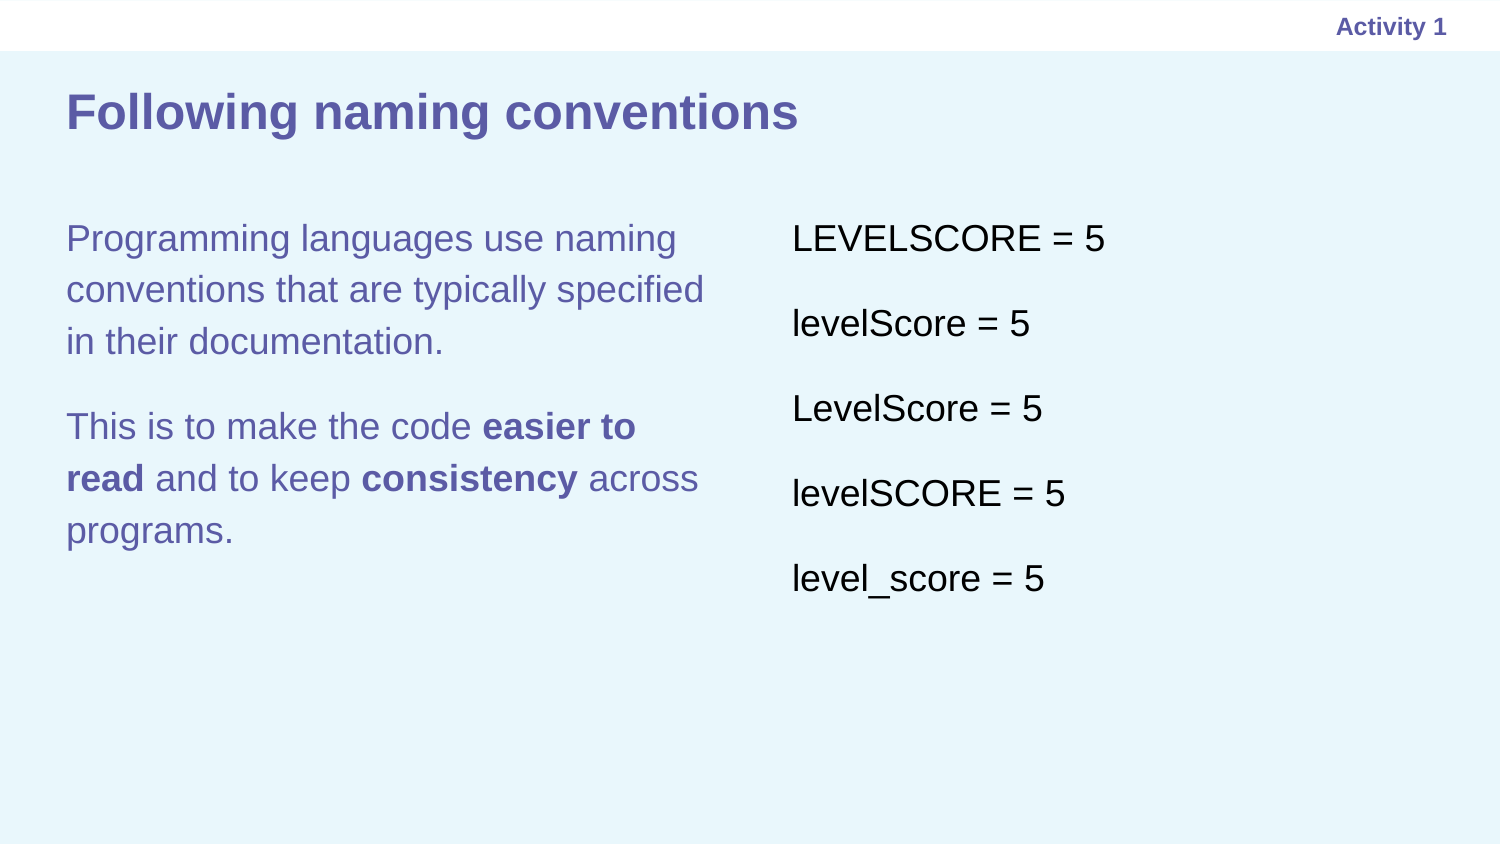

Activity 1
# Following naming conventions
LEVELSCORE = 5
levelScore = 5
LevelScore = 5
levelSCORE = 5
level_score = 5
Programming languages use naming conventions that are typically specified in their documentation.
This is to make the code easier to read and to keep consistency across programs.